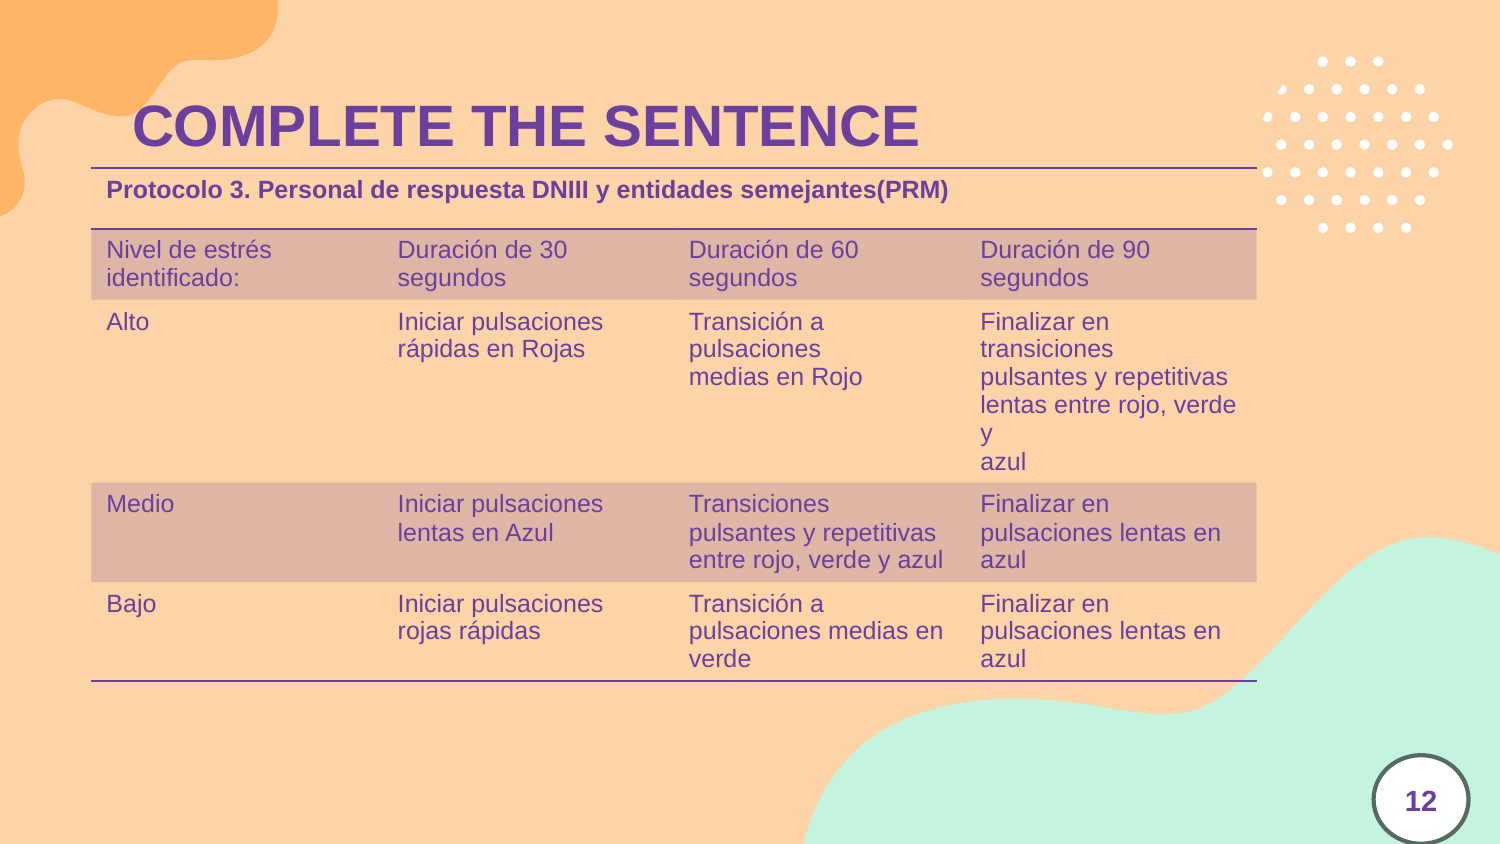

# COMPLETE THE SENTENCE
| Protocolo 3. Personal de respuesta DNIII y entidades semejantes(PRM) |  |  |  |
| --- | --- | --- | --- |
| Nivel de estrés identificado: | Duración de 30 segundos | Duración de 60 segundos | Duración de 90 segundos |
| Alto | Iniciar pulsaciones rápidas en Rojas | Transición a pulsaciones medias en Rojo | Finalizar en transiciones pulsantes y repetitivas lentas entre rojo, verde y azul |
| Medio | Iniciar pulsaciones lentas en Azul | Transiciones pulsantes y repetitivas entre rojo, verde y azul | Finalizar en pulsaciones lentas en azul |
| Bajo | Iniciar pulsaciones rojas rápidas | Transición a pulsaciones medias en verde | Finalizar en pulsaciones lentas en azul |
12